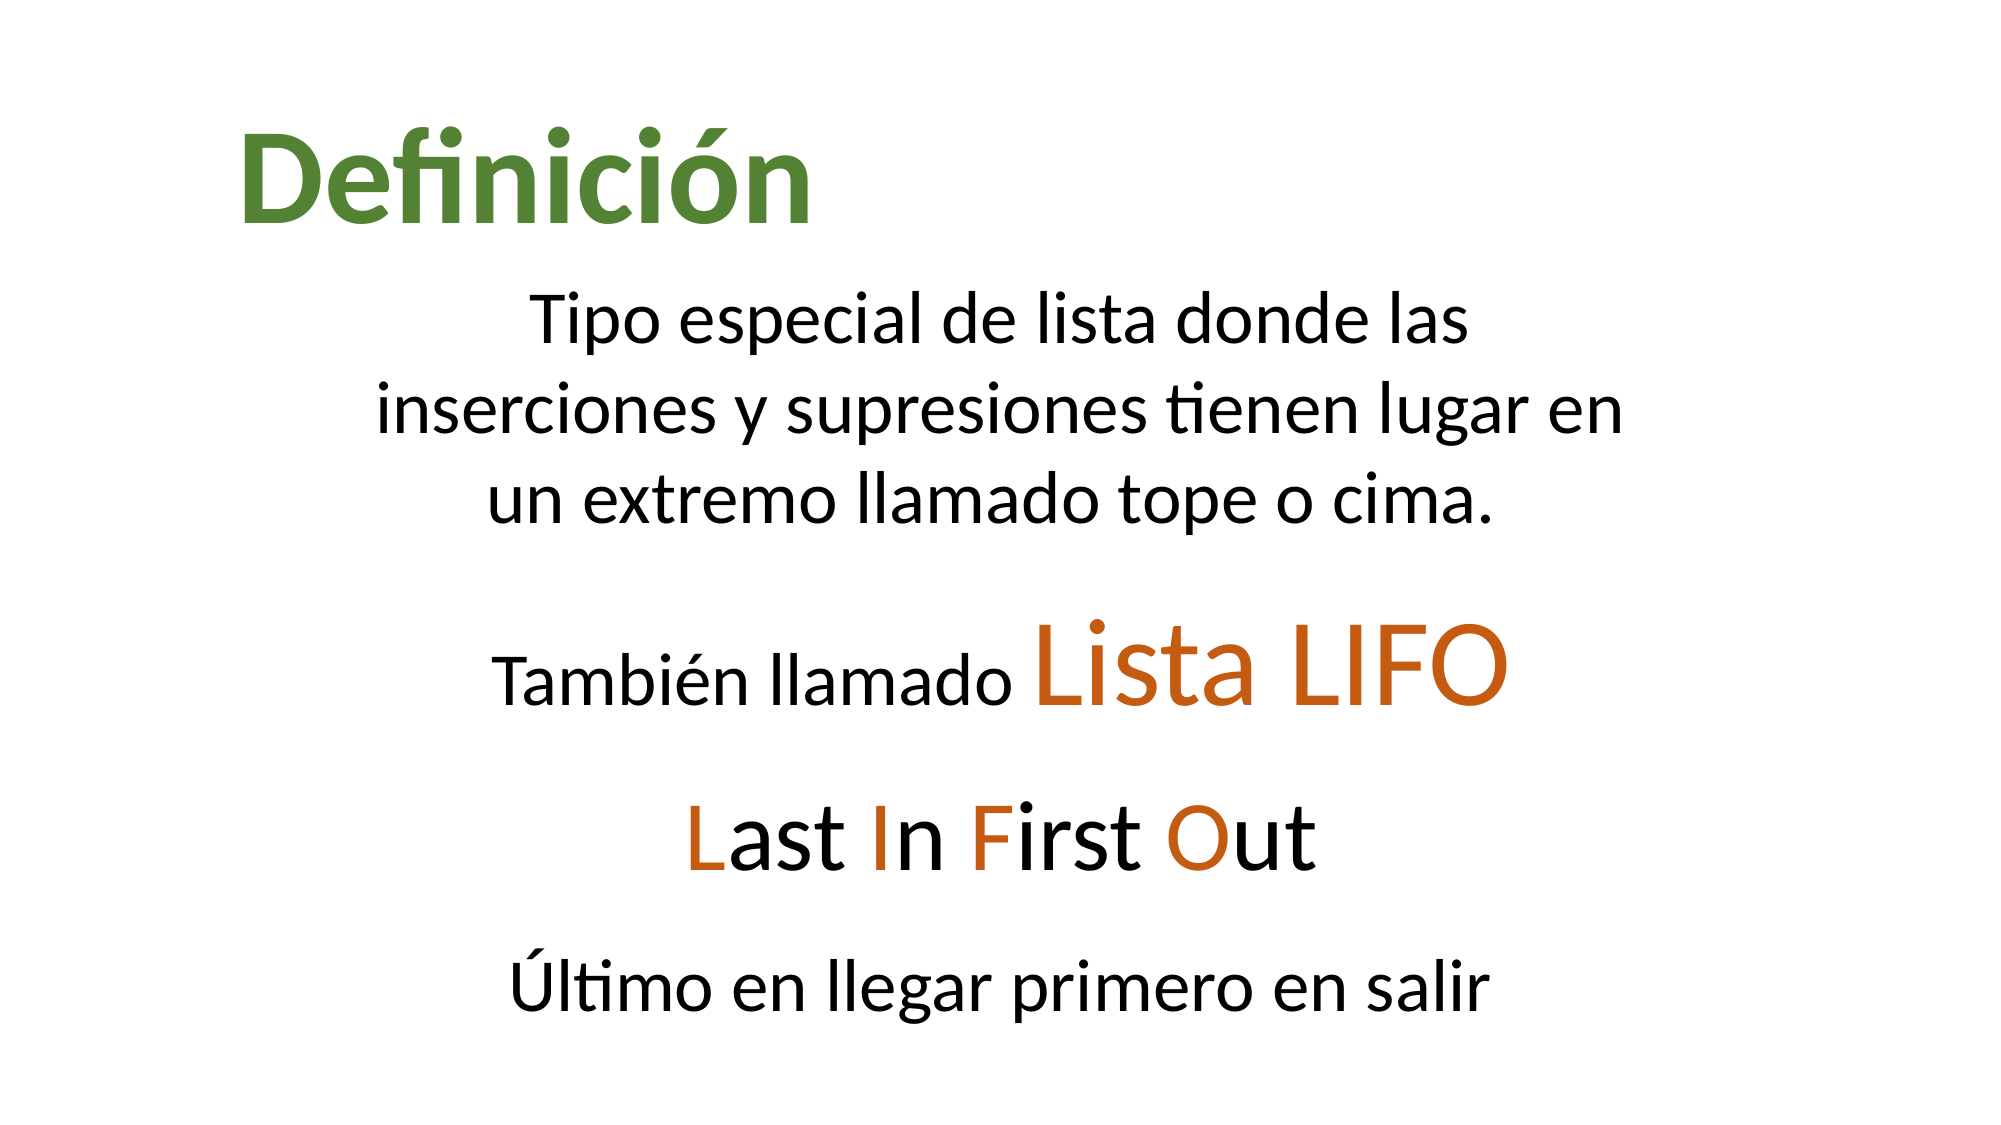

Definición
Tipo especial de lista donde las inserciones y supresiones tienen lugar en un extremo llamado tope o cima.
También llamado Lista LIFO
Last In First Out
Último en llegar primero en salir